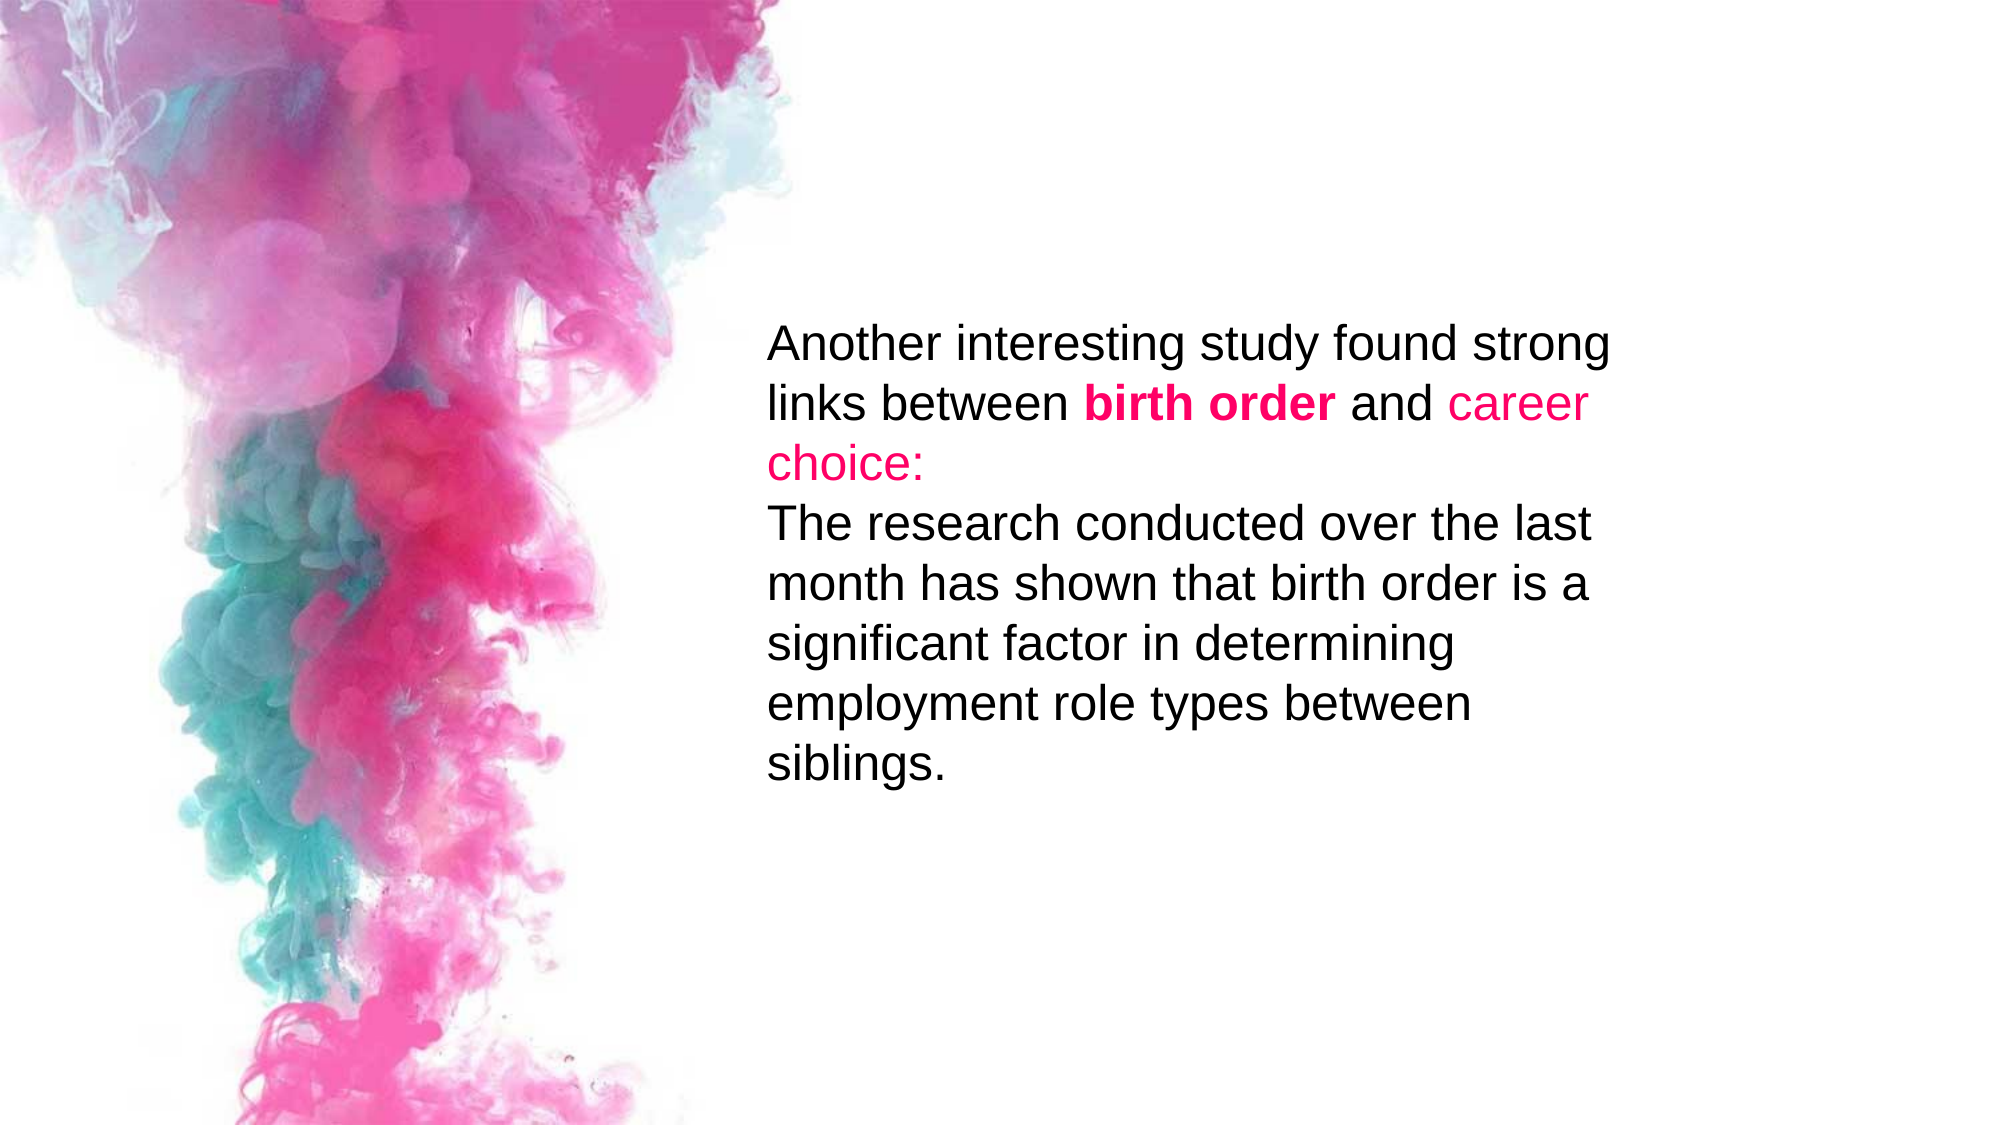

Another interesting study found strong links between birth order and career choice:
The research conducted over the last month has shown that birth order is a significant factor in determining employment role types between siblings.